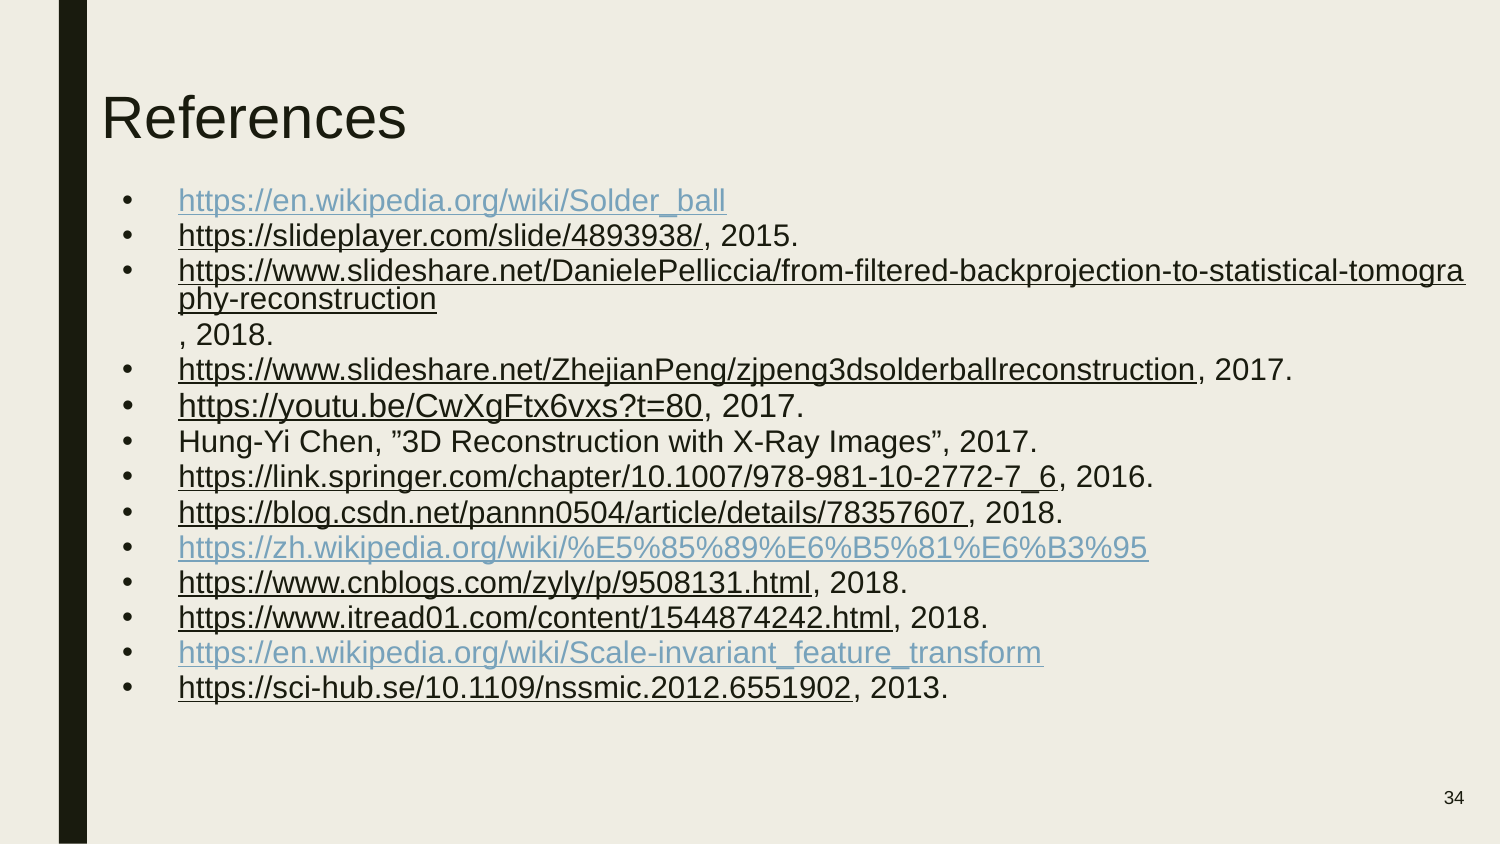

# References
https://en.wikipedia.org/wiki/Solder_ball
https://slideplayer.com/slide/4893938/, 2015.
https://www.slideshare.net/DanielePelliccia/from-filtered-backprojection-to-statistical-tomography-reconstruction, 2018.
https://www.slideshare.net/ZhejianPeng/zjpeng3dsolderballreconstruction, 2017.
https://youtu.be/CwXgFtx6vxs?t=80, 2017.
Hung-Yi Chen, ”3D Reconstruction with X-Ray Images”, 2017.
https://link.springer.com/chapter/10.1007/978-981-10-2772-7_6, 2016.
https://blog.csdn.net/pannn0504/article/details/78357607, 2018.
https://zh.wikipedia.org/wiki/%E5%85%89%E6%B5%81%E6%B3%95
https://www.cnblogs.com/zyly/p/9508131.html, 2018.
https://www.itread01.com/content/1544874242.html, 2018.
https://en.wikipedia.org/wiki/Scale-invariant_feature_transform
https://sci-hub.se/10.1109/nssmic.2012.6551902, 2013.

34